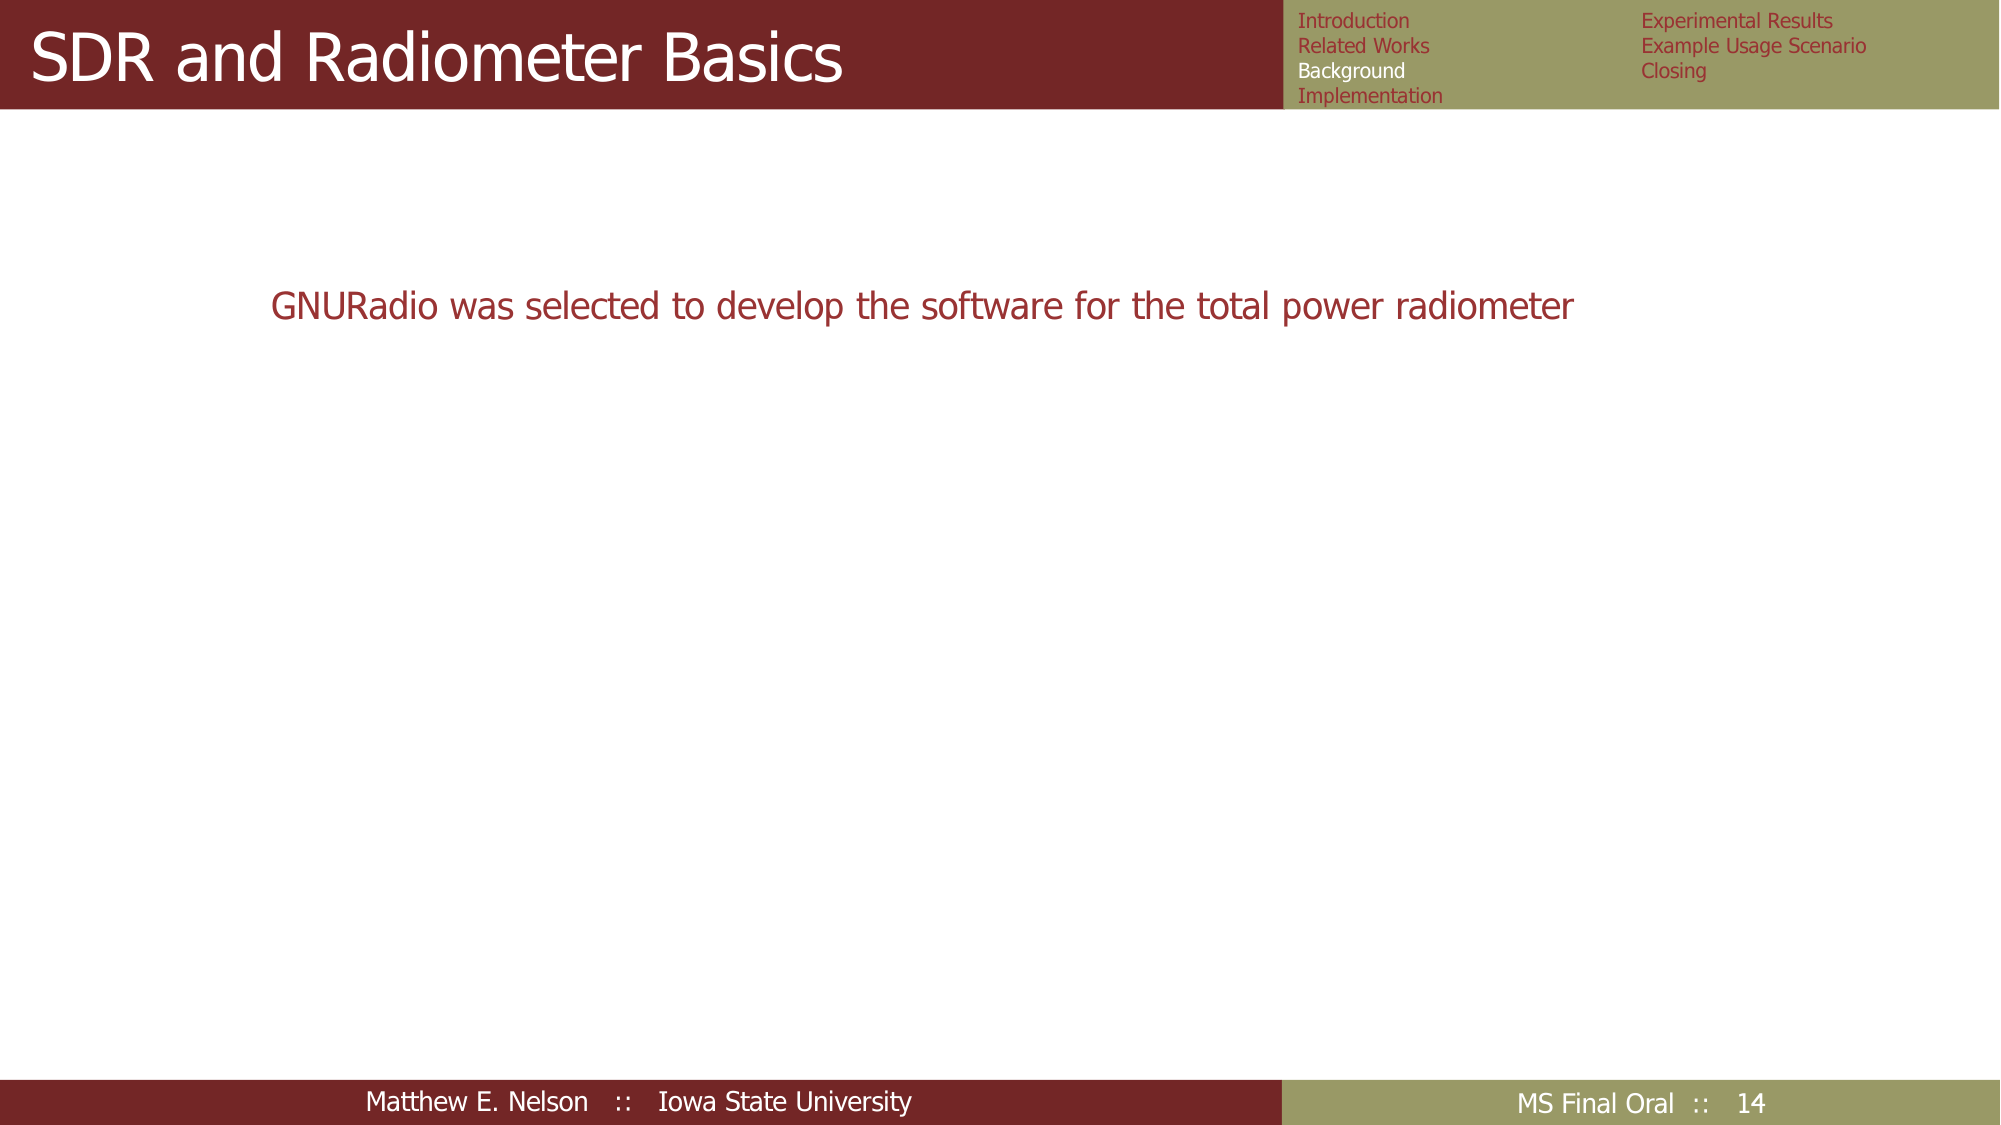

# SDR and Radiometer Basics
Introduction
Related Works
Background
Implementation
Experimental Results
Example Usage Scenario
Closing
GNURadio was selected to develop the software for the total power radiometer